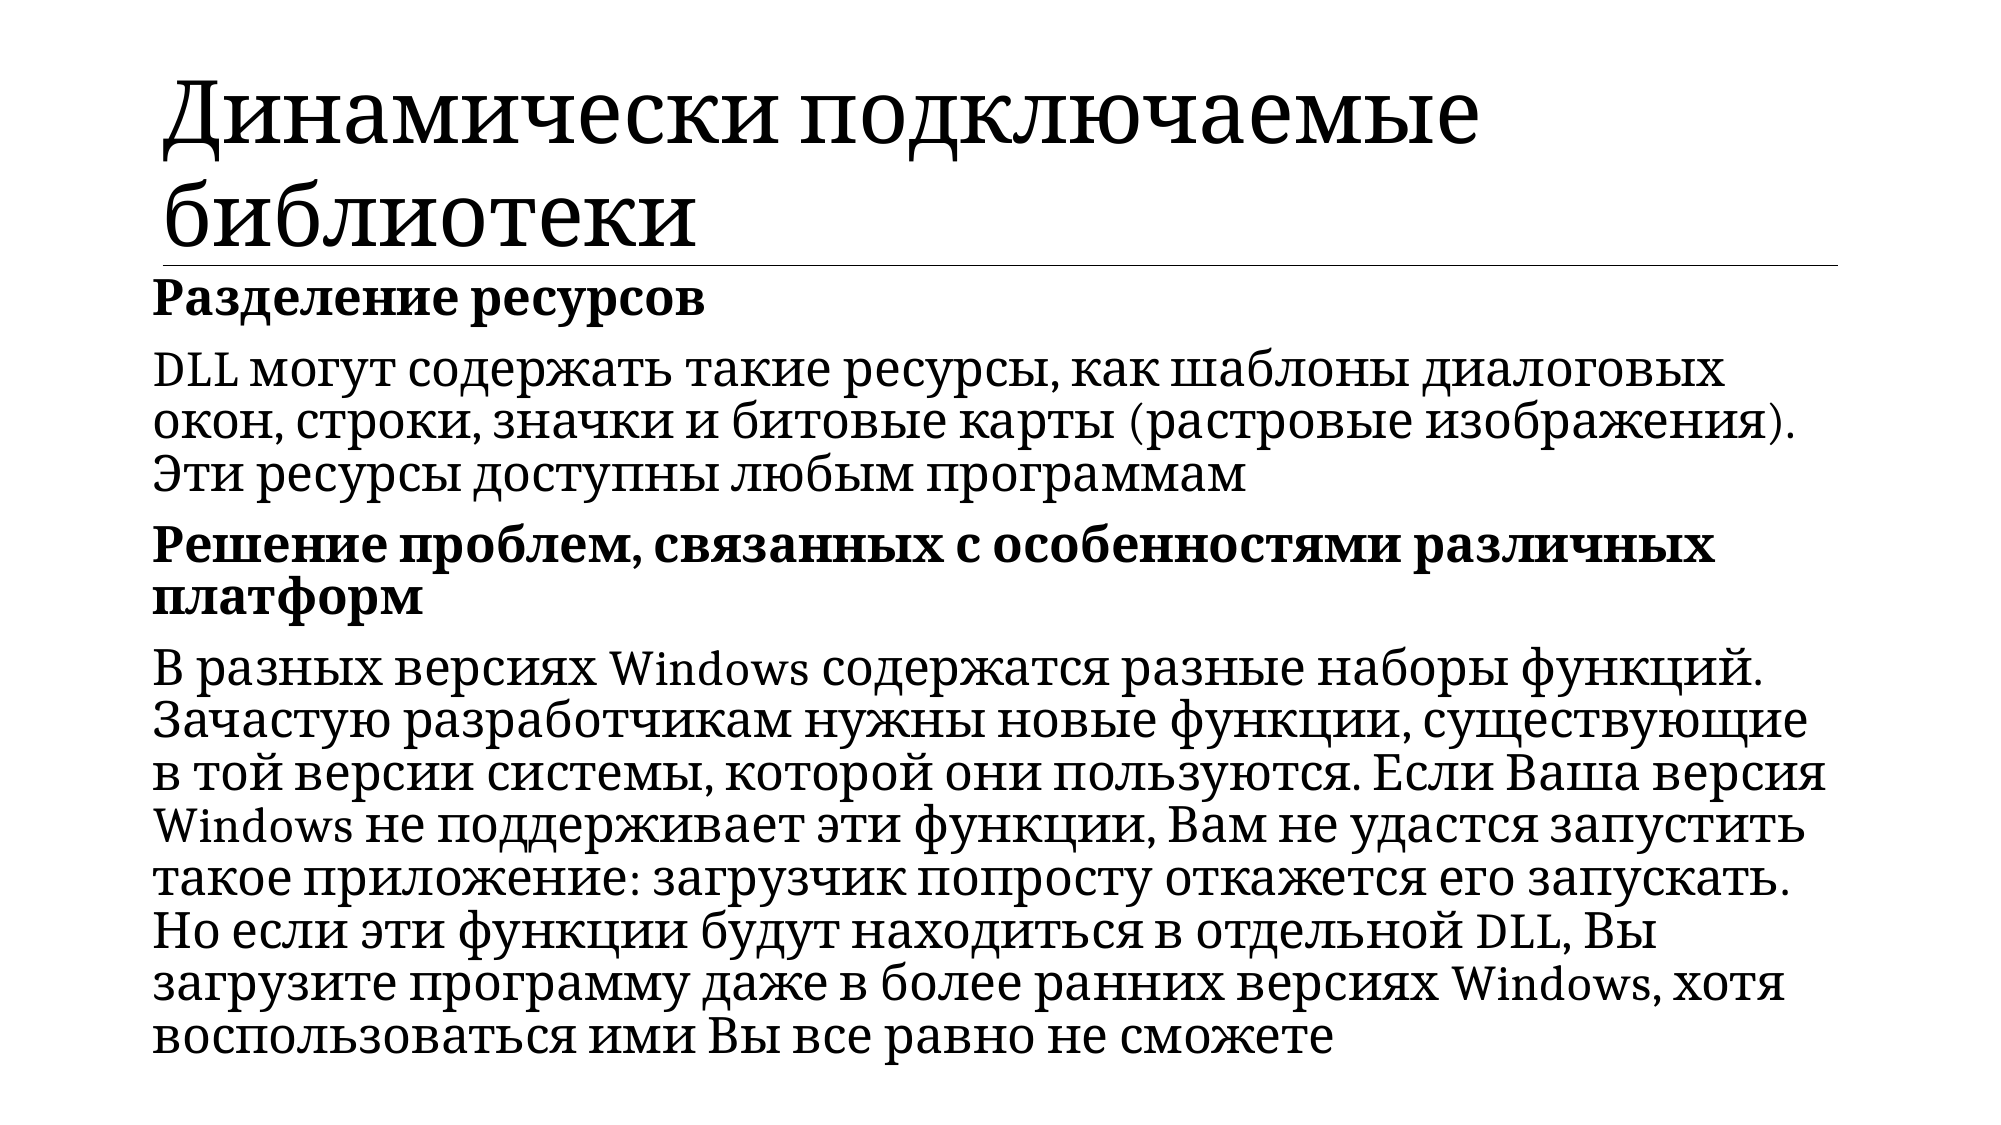

| Динамически подключаемые библиотеки |
| --- |
Разделение ресурсов
DLL могут содержать такие ресурсы, как шаблоны диалоговых окон, строки, значки и битовые карты (растровые изображения). Эти ресурсы доступны любым программам
Решение проблем, связанных с особенностями различных платформ
В разных версиях Windows содержатся разные наборы функций. Зачастую разработчикам нужны новые функции, существующие в той версии системы, которой они пользуются. Если Ваша версия Windows не поддерживает эти функции, Вам не удастся запустить такое приложение: загрузчик попросту откажется его запускать. Но если эти функции будут находиться в отдельной DLL, Вы загрузите программу даже в более ранних версиях Windows, хотя воспользоваться ими Вы все равно не сможете